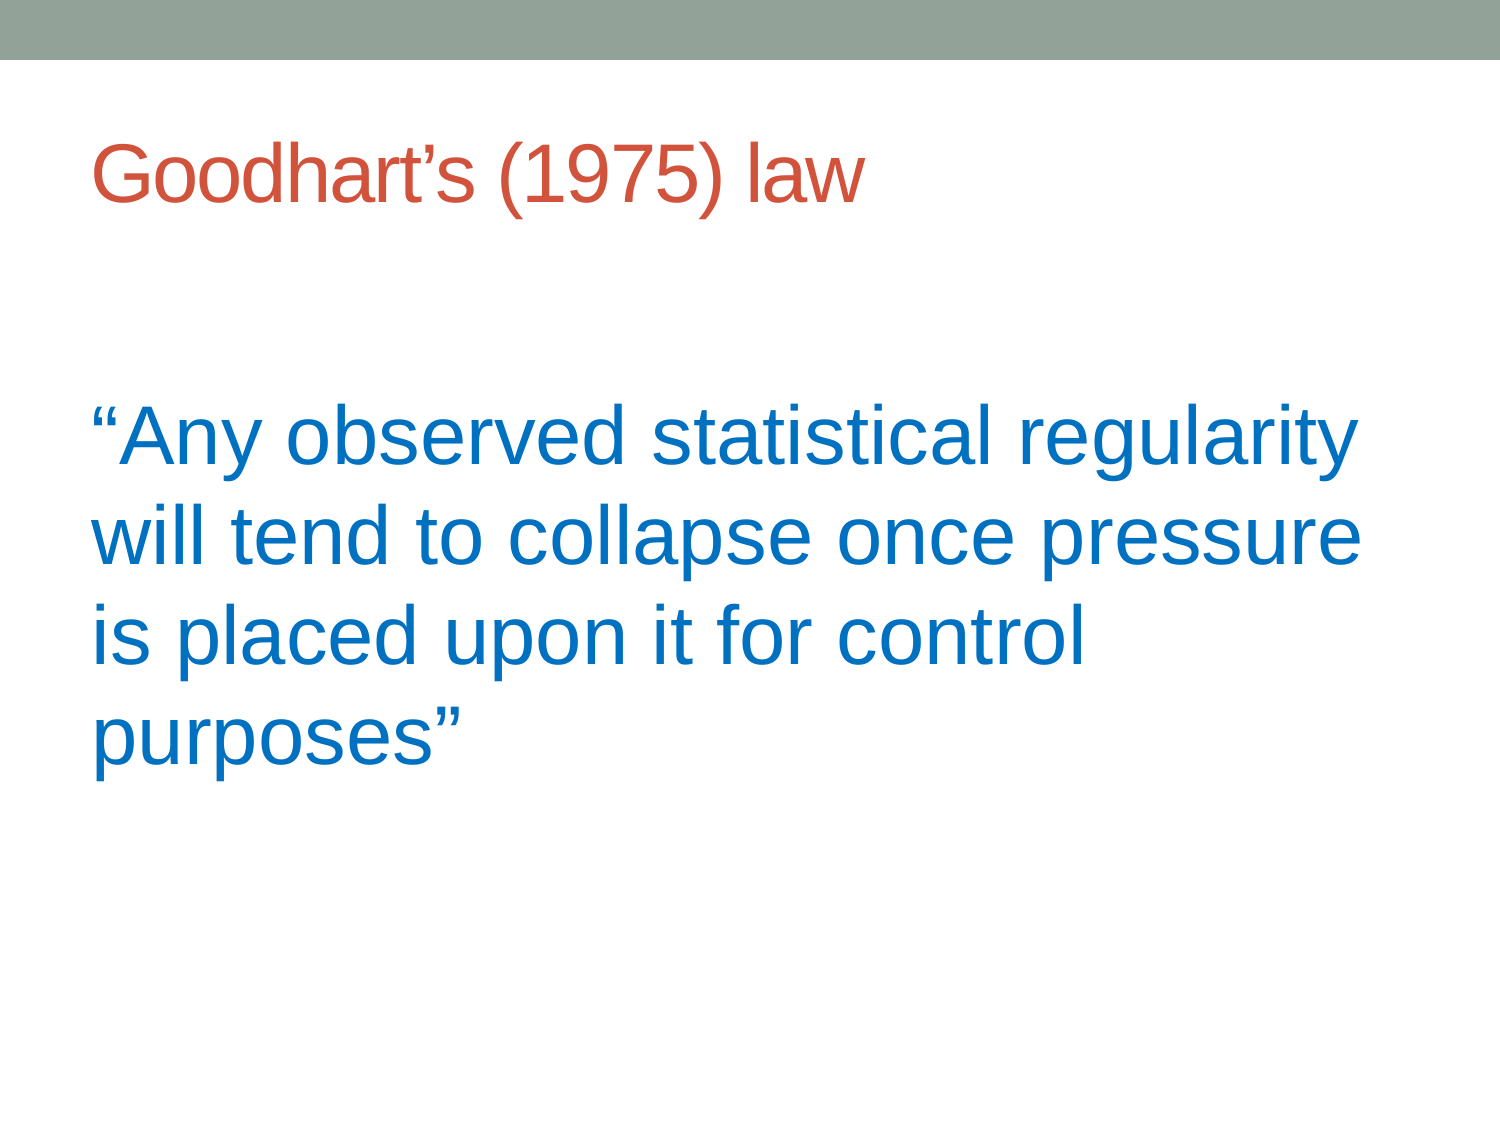

# Goodhart’s (1975) law
“Any observed statistical regularity will tend to collapse once pressure is placed upon it for control purposes”